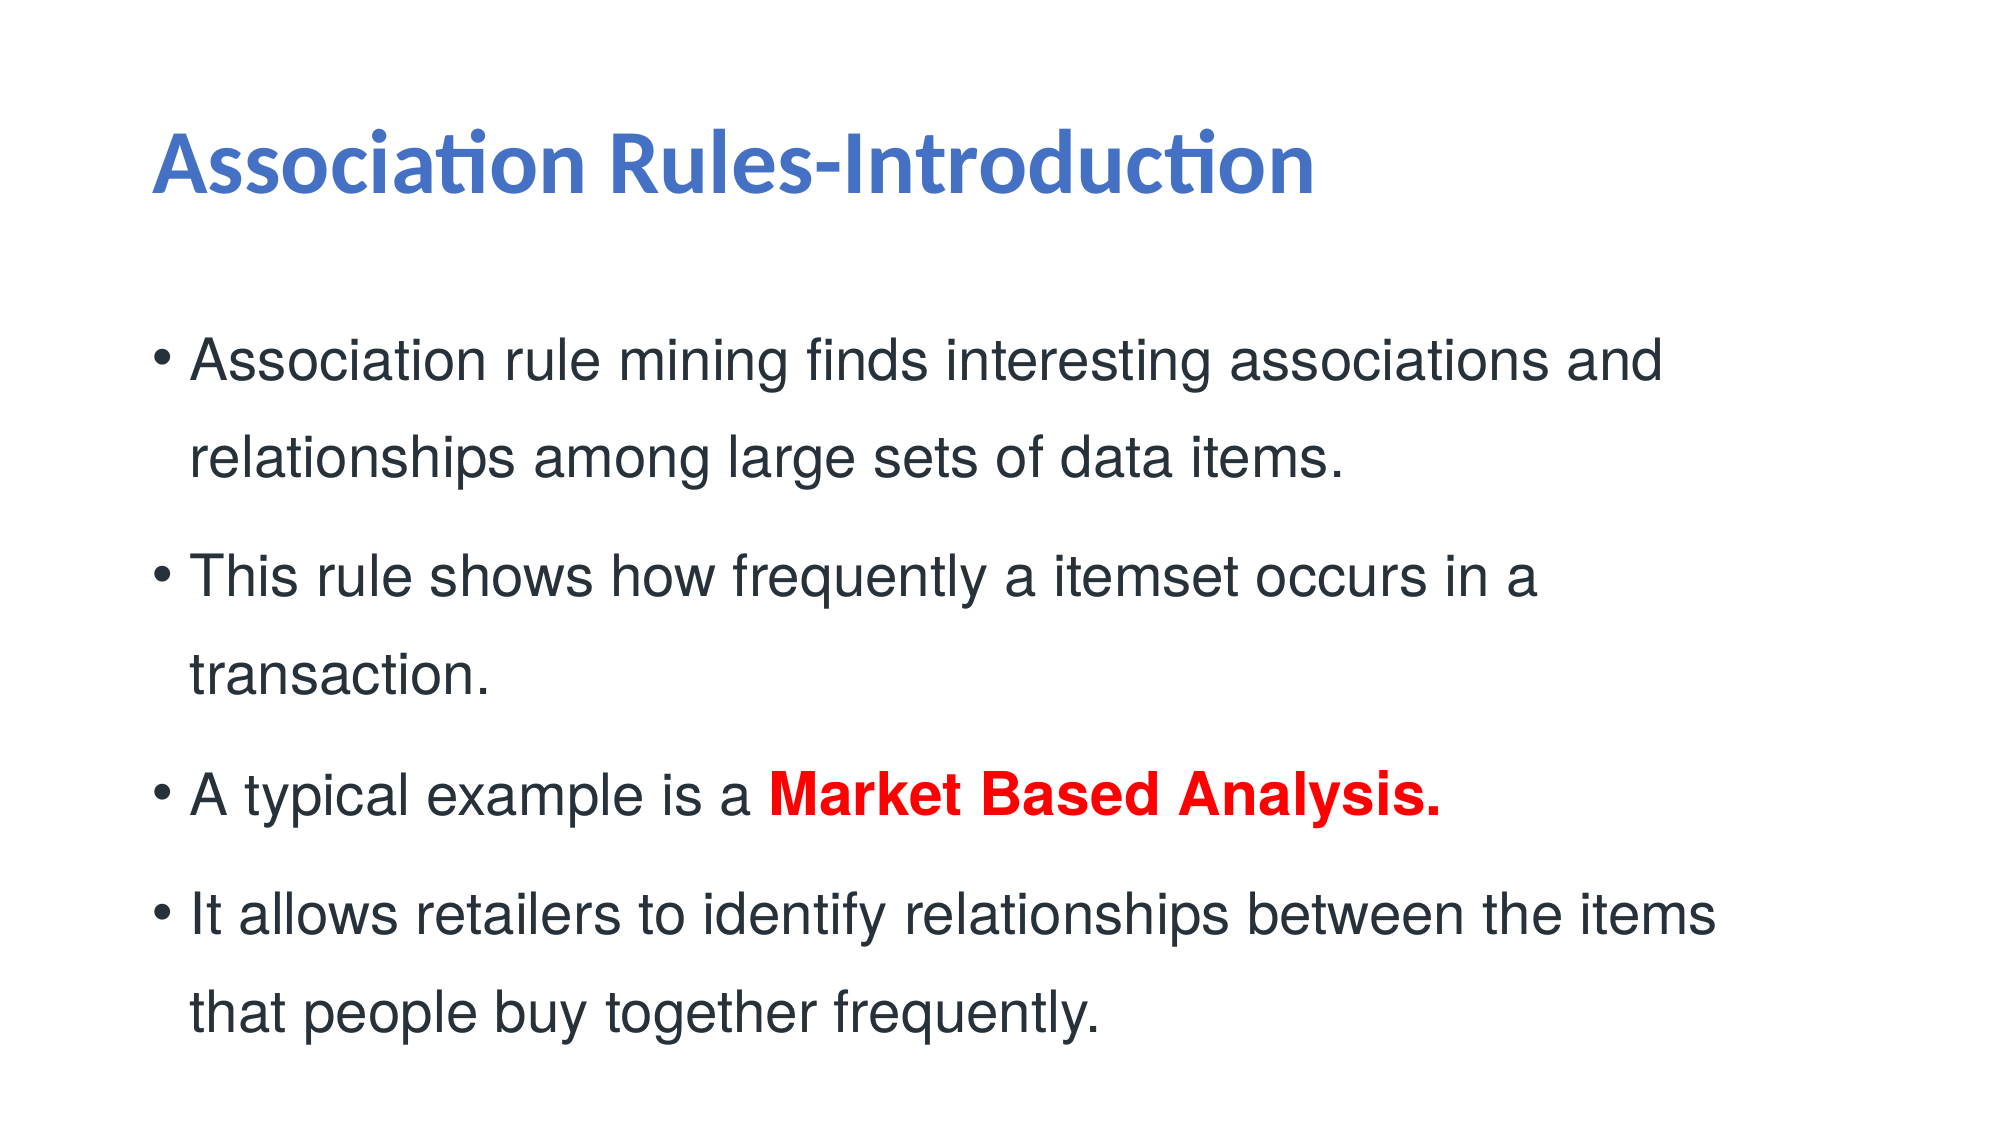

# Association Rules-Introduction
Association rule mining finds interesting associations and  relationships among large sets of data items.
This rule shows how frequently a itemset occurs in a  transaction.
A typical example is a Market Based Analysis.
It allows retailers to identify relationships between the items  that people buy together frequently.